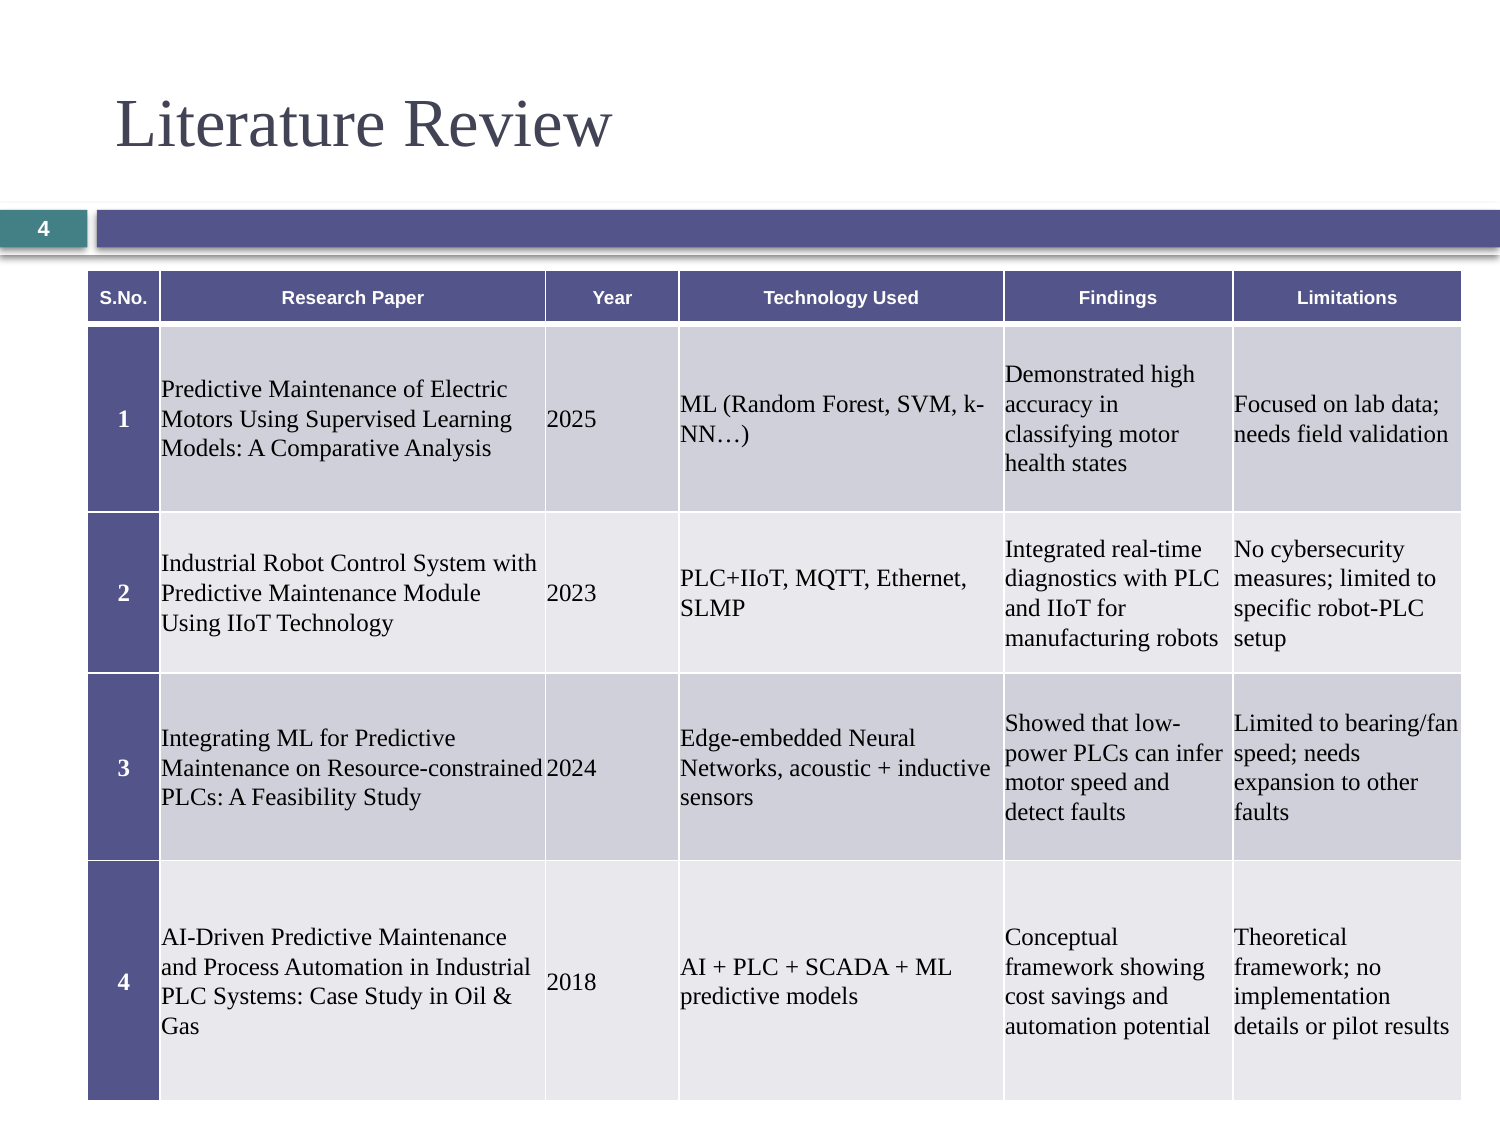

# Literature Review
4
| S.No. | Research Paper | Year | Technology Used | Findings | Limitations |
| --- | --- | --- | --- | --- | --- |
| 1 | Predictive Maintenance of Electric Motors Using Supervised Learning Models: A Comparative Analysis | 2025 | ML (Random Forest, SVM, k-NN…) | Demonstrated high accuracy in classifying motor health states | Focused on lab data; needs field validation |
| 2 | Industrial Robot Control System with Predictive Maintenance Module Using IIoT Technology | 2023 | PLC+IIoT, MQTT, Ethernet, SLMP | Integrated real-time diagnostics with PLC and IIoT for manufacturing robots | No cybersecurity measures; limited to specific robot-PLC setup |
| 3 | Integrating ML for Predictive Maintenance on Resource-constrained PLCs: A Feasibility Study | 2024 | Edge-embedded Neural Networks, acoustic + inductive sensors | Showed that low-power PLCs can infer motor speed and detect faults | Limited to bearing/fan speed; needs expansion to other faults |
| 4 | AI‑Driven Predictive Maintenance and Process Automation in Industrial PLC Systems: Case Study in Oil & Gas | 2018 | AI + PLC + SCADA + ML predictive models | Conceptual framework showing cost savings and automation potential | Theoretical framework; no implementation details or pilot results |